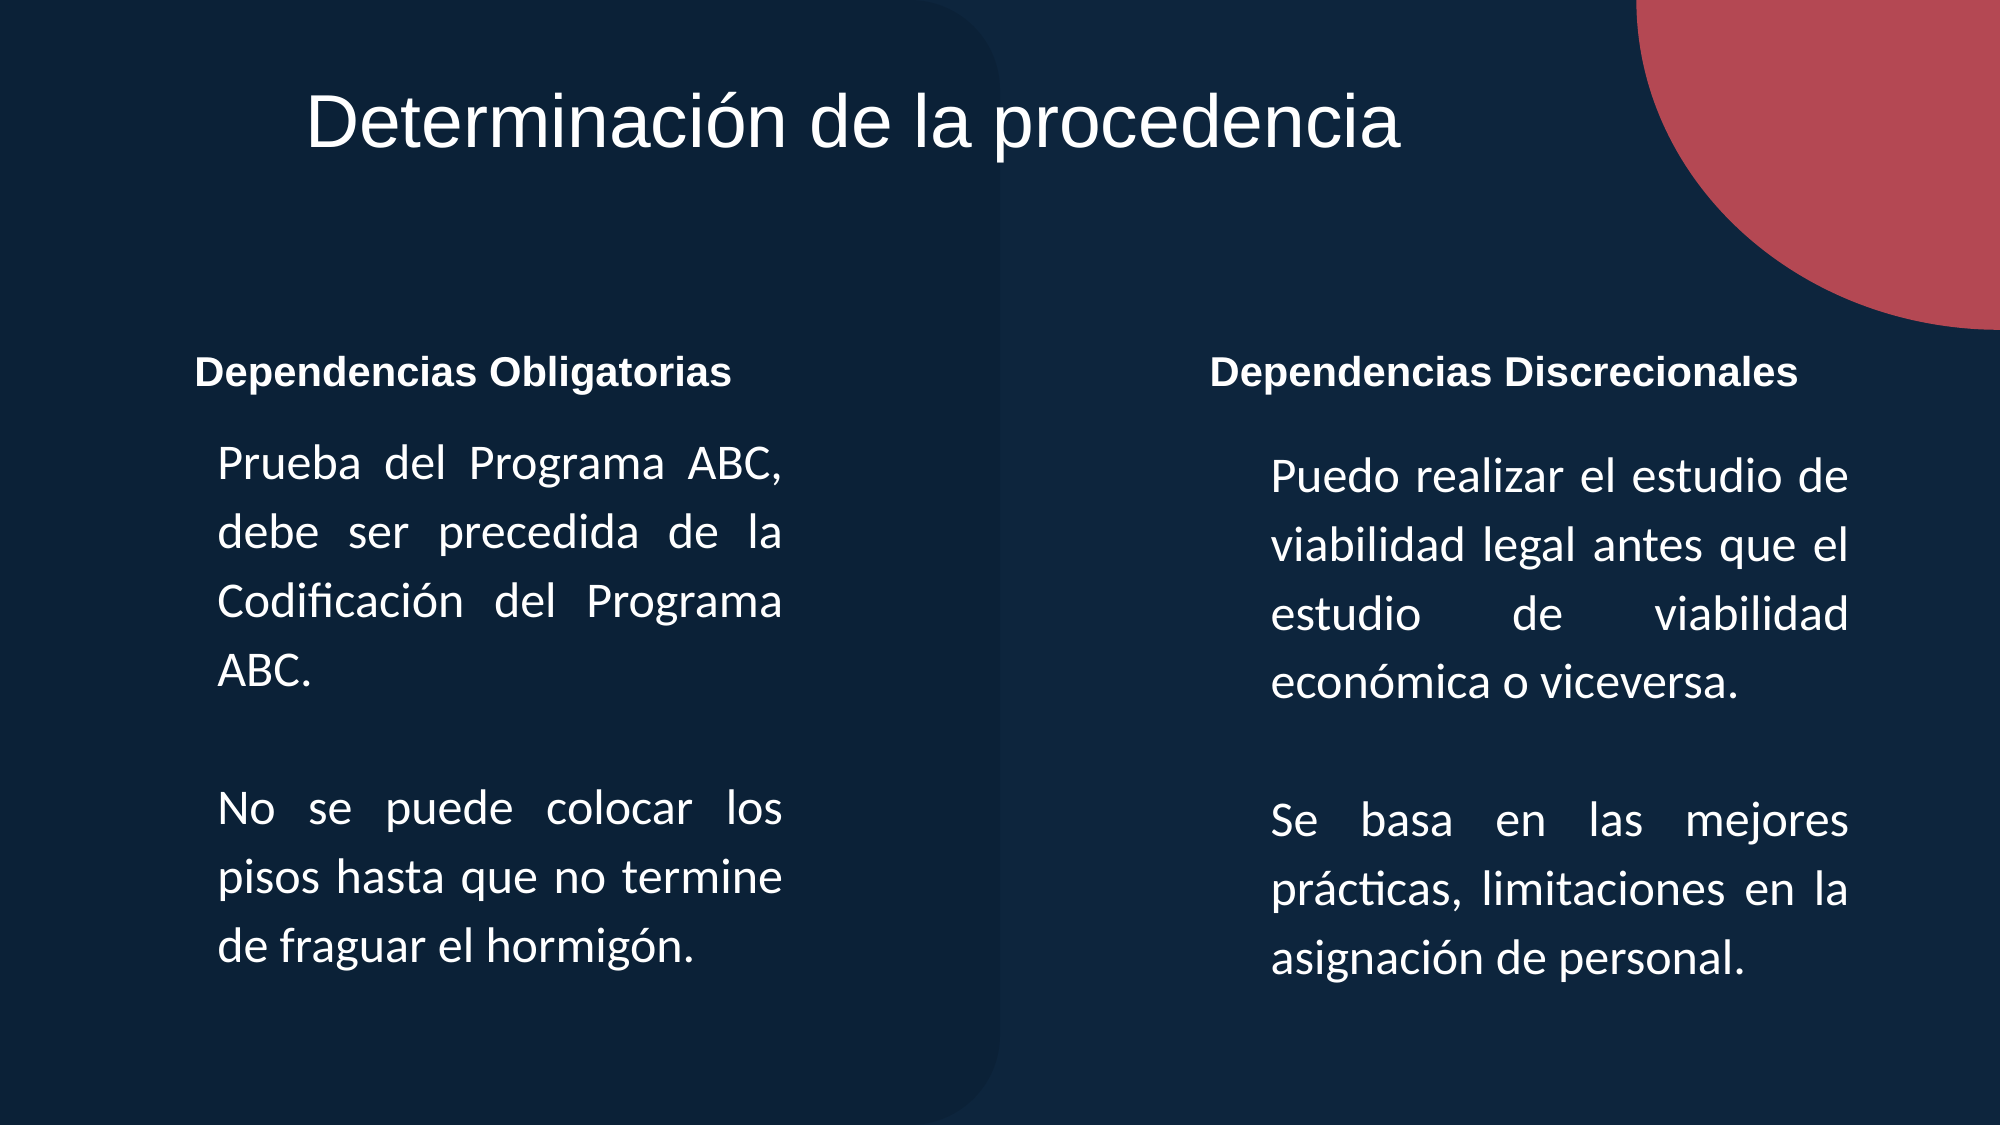

Determinación de la procedencia
Dependencias Obligatorias
Dependencias Discrecionales
Prueba del Programa ABC, debe ser precedida de la Codificación del Programa ABC.

No se puede colocar los pisos hasta que no termine de fraguar el hormigón.

Puedo realizar el estudio de viabilidad legal antes que el estudio de viabilidad económica o viceversa.

Se basa en las mejores prácticas, limitaciones en la asignación de personal.